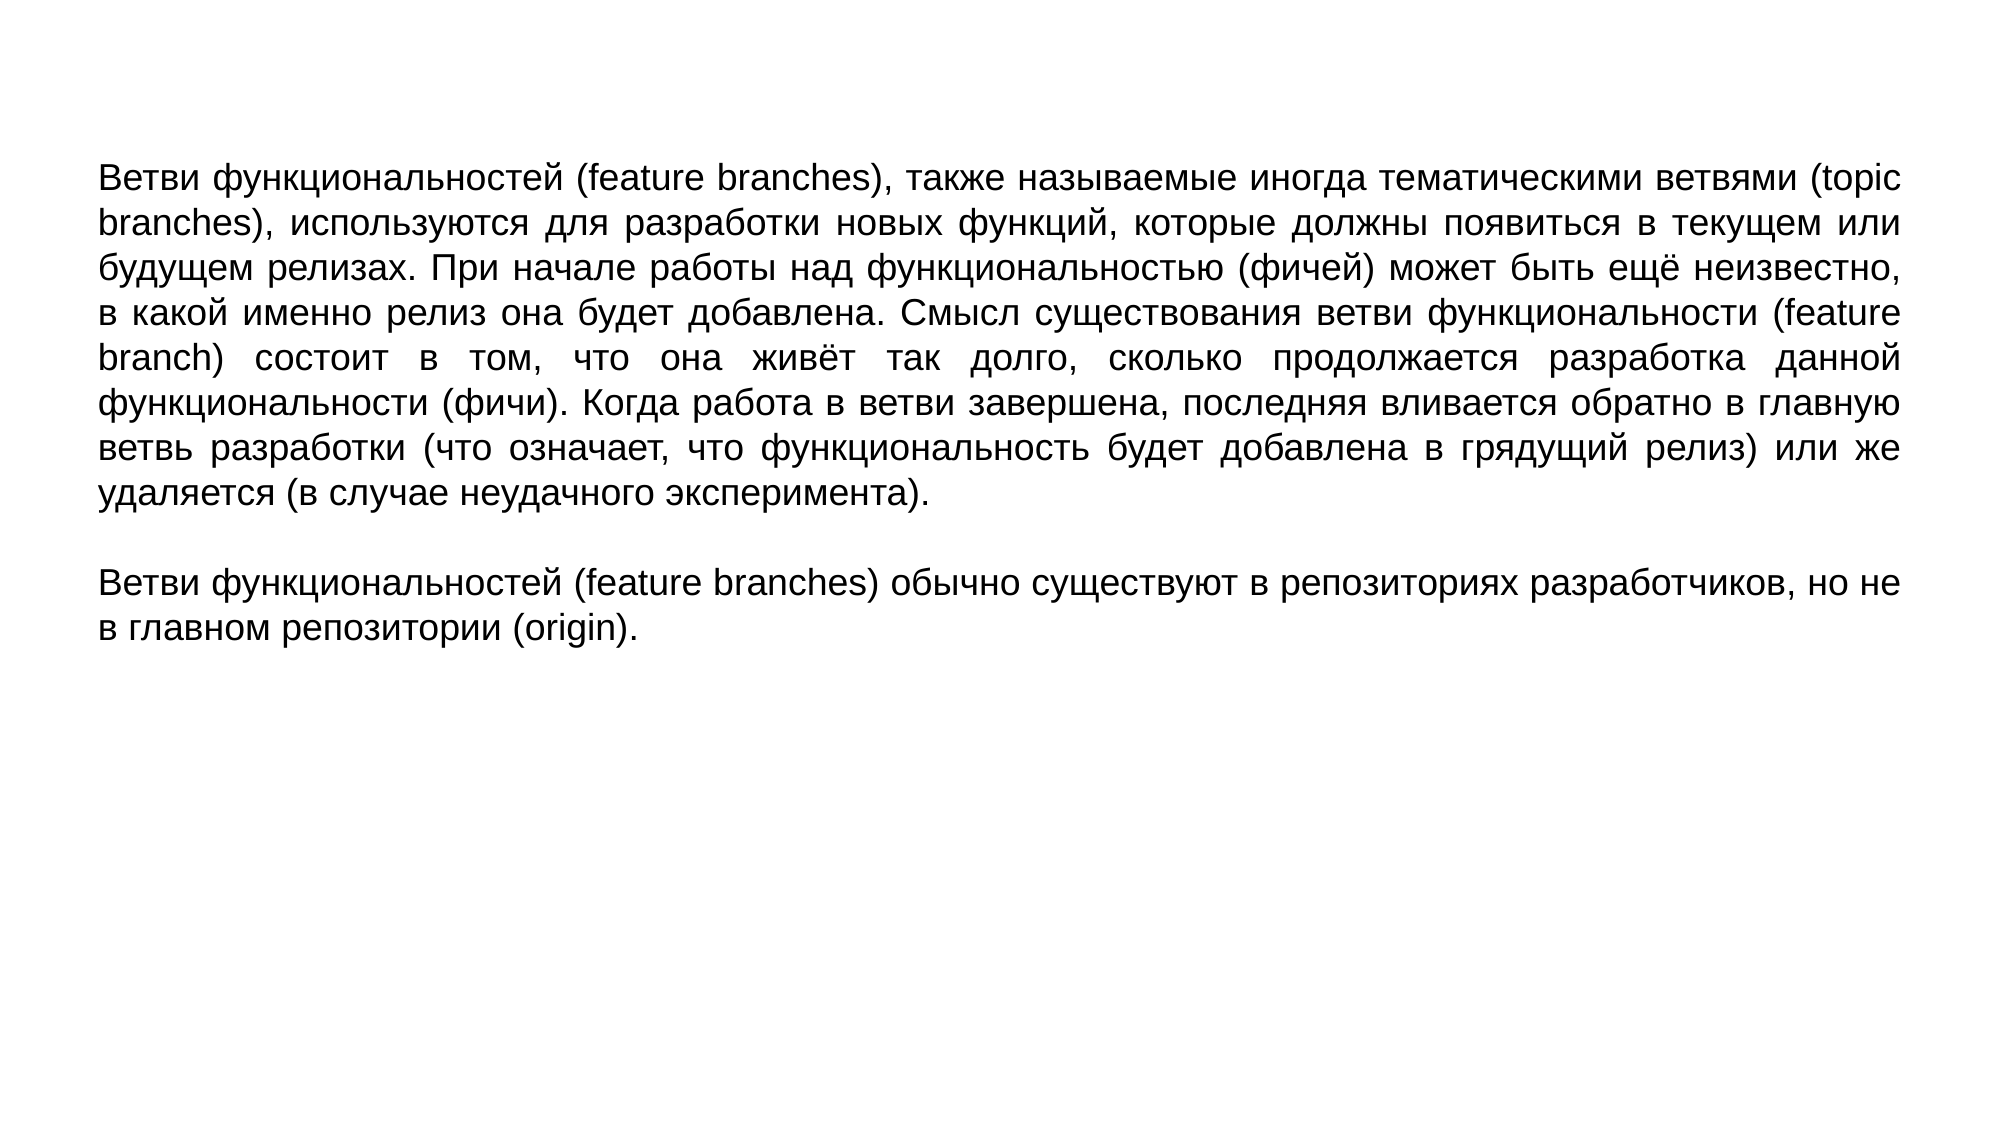

Ветви функциональностей (feature branches), также называемые иногда тематическими ветвями (topic branches), используются для разработки новых функций, которые должны появиться в текущем или будущем релизах. При начале работы над функциональностью (фичей) может быть ещё неизвестно, в какой именно релиз она будет добавлена. Смысл существования ветви функциональности (feature branch) состоит в том, что она живёт так долго, сколько продолжается разработка данной функциональности (фичи). Когда работа в ветви завершена, последняя вливается обратно в главную ветвь разработки (что означает, что функциональность будет добавлена в грядущий релиз) или же удаляется (в случае неудачного эксперимента).

Ветви функциональностей (feature branches) обычно существуют в репозиториях разработчиков, но не в главном репозитории (origin).